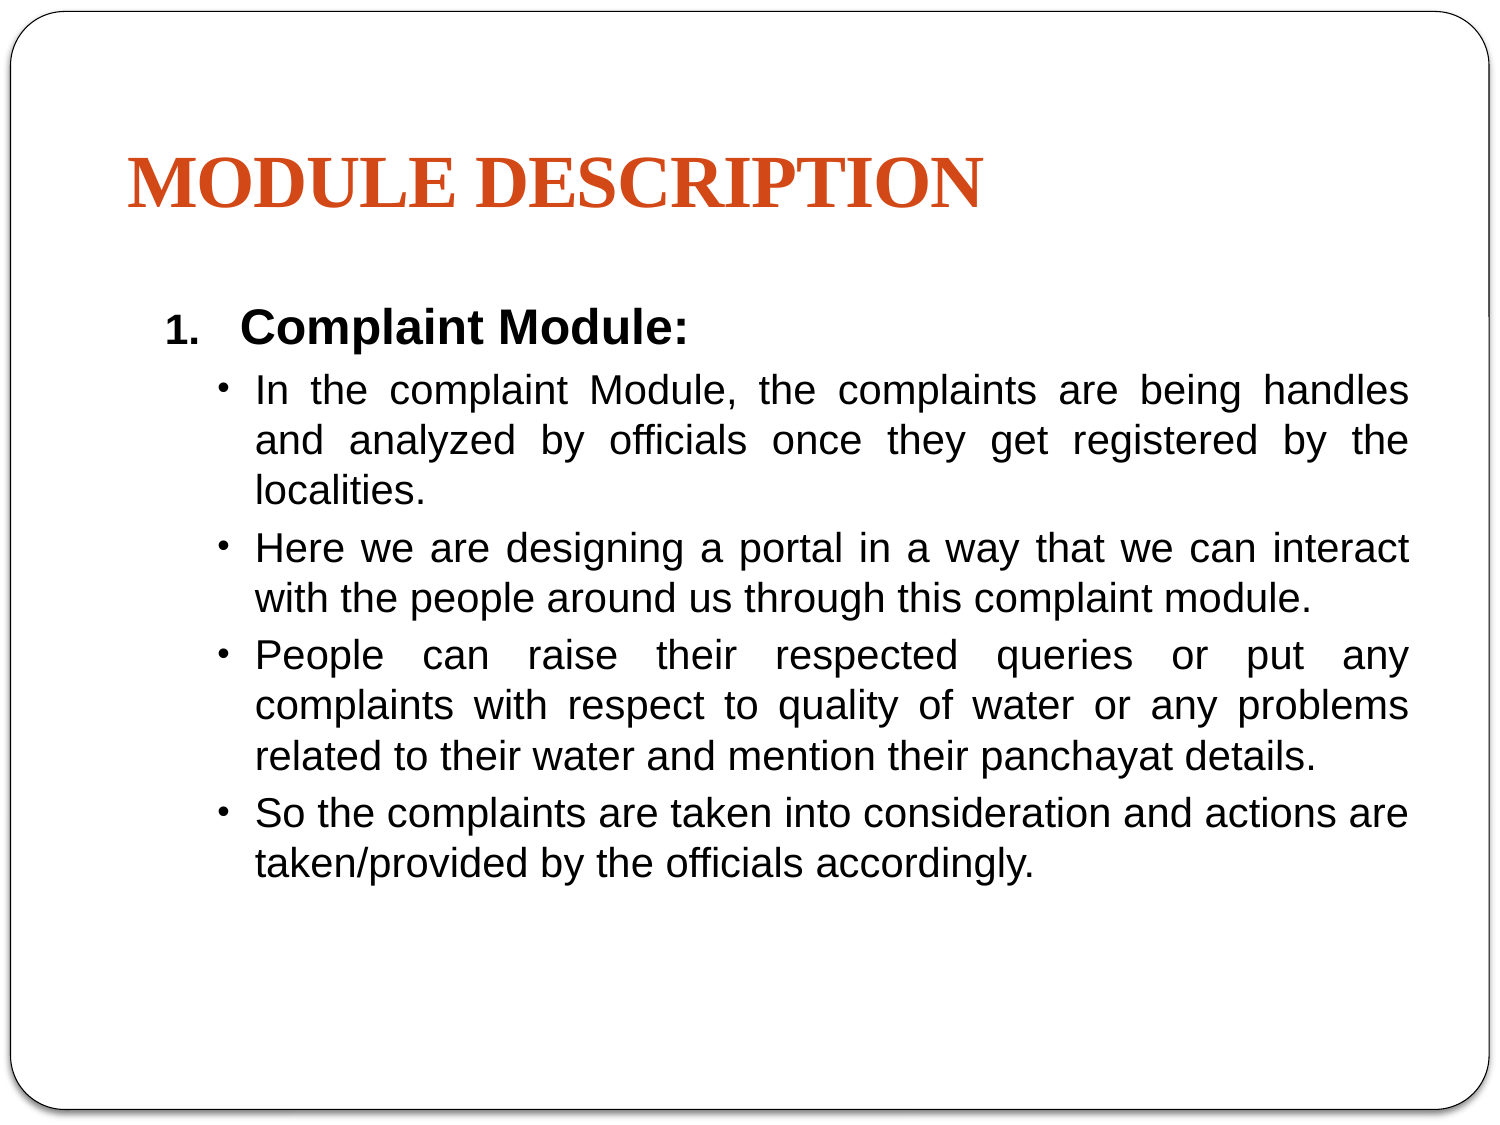

# MODULE DESCRIPTION
Complaint Module:
In the complaint Module, the complaints are being handles and analyzed by officials once they get registered by the localities.
Here we are designing a portal in a way that we can interact with the people around us through this complaint module.
People can raise their respected queries or put any complaints with respect to quality of water or any problems related to their water and mention their panchayat details.
So the complaints are taken into consideration and actions are taken/provided by the officials accordingly.